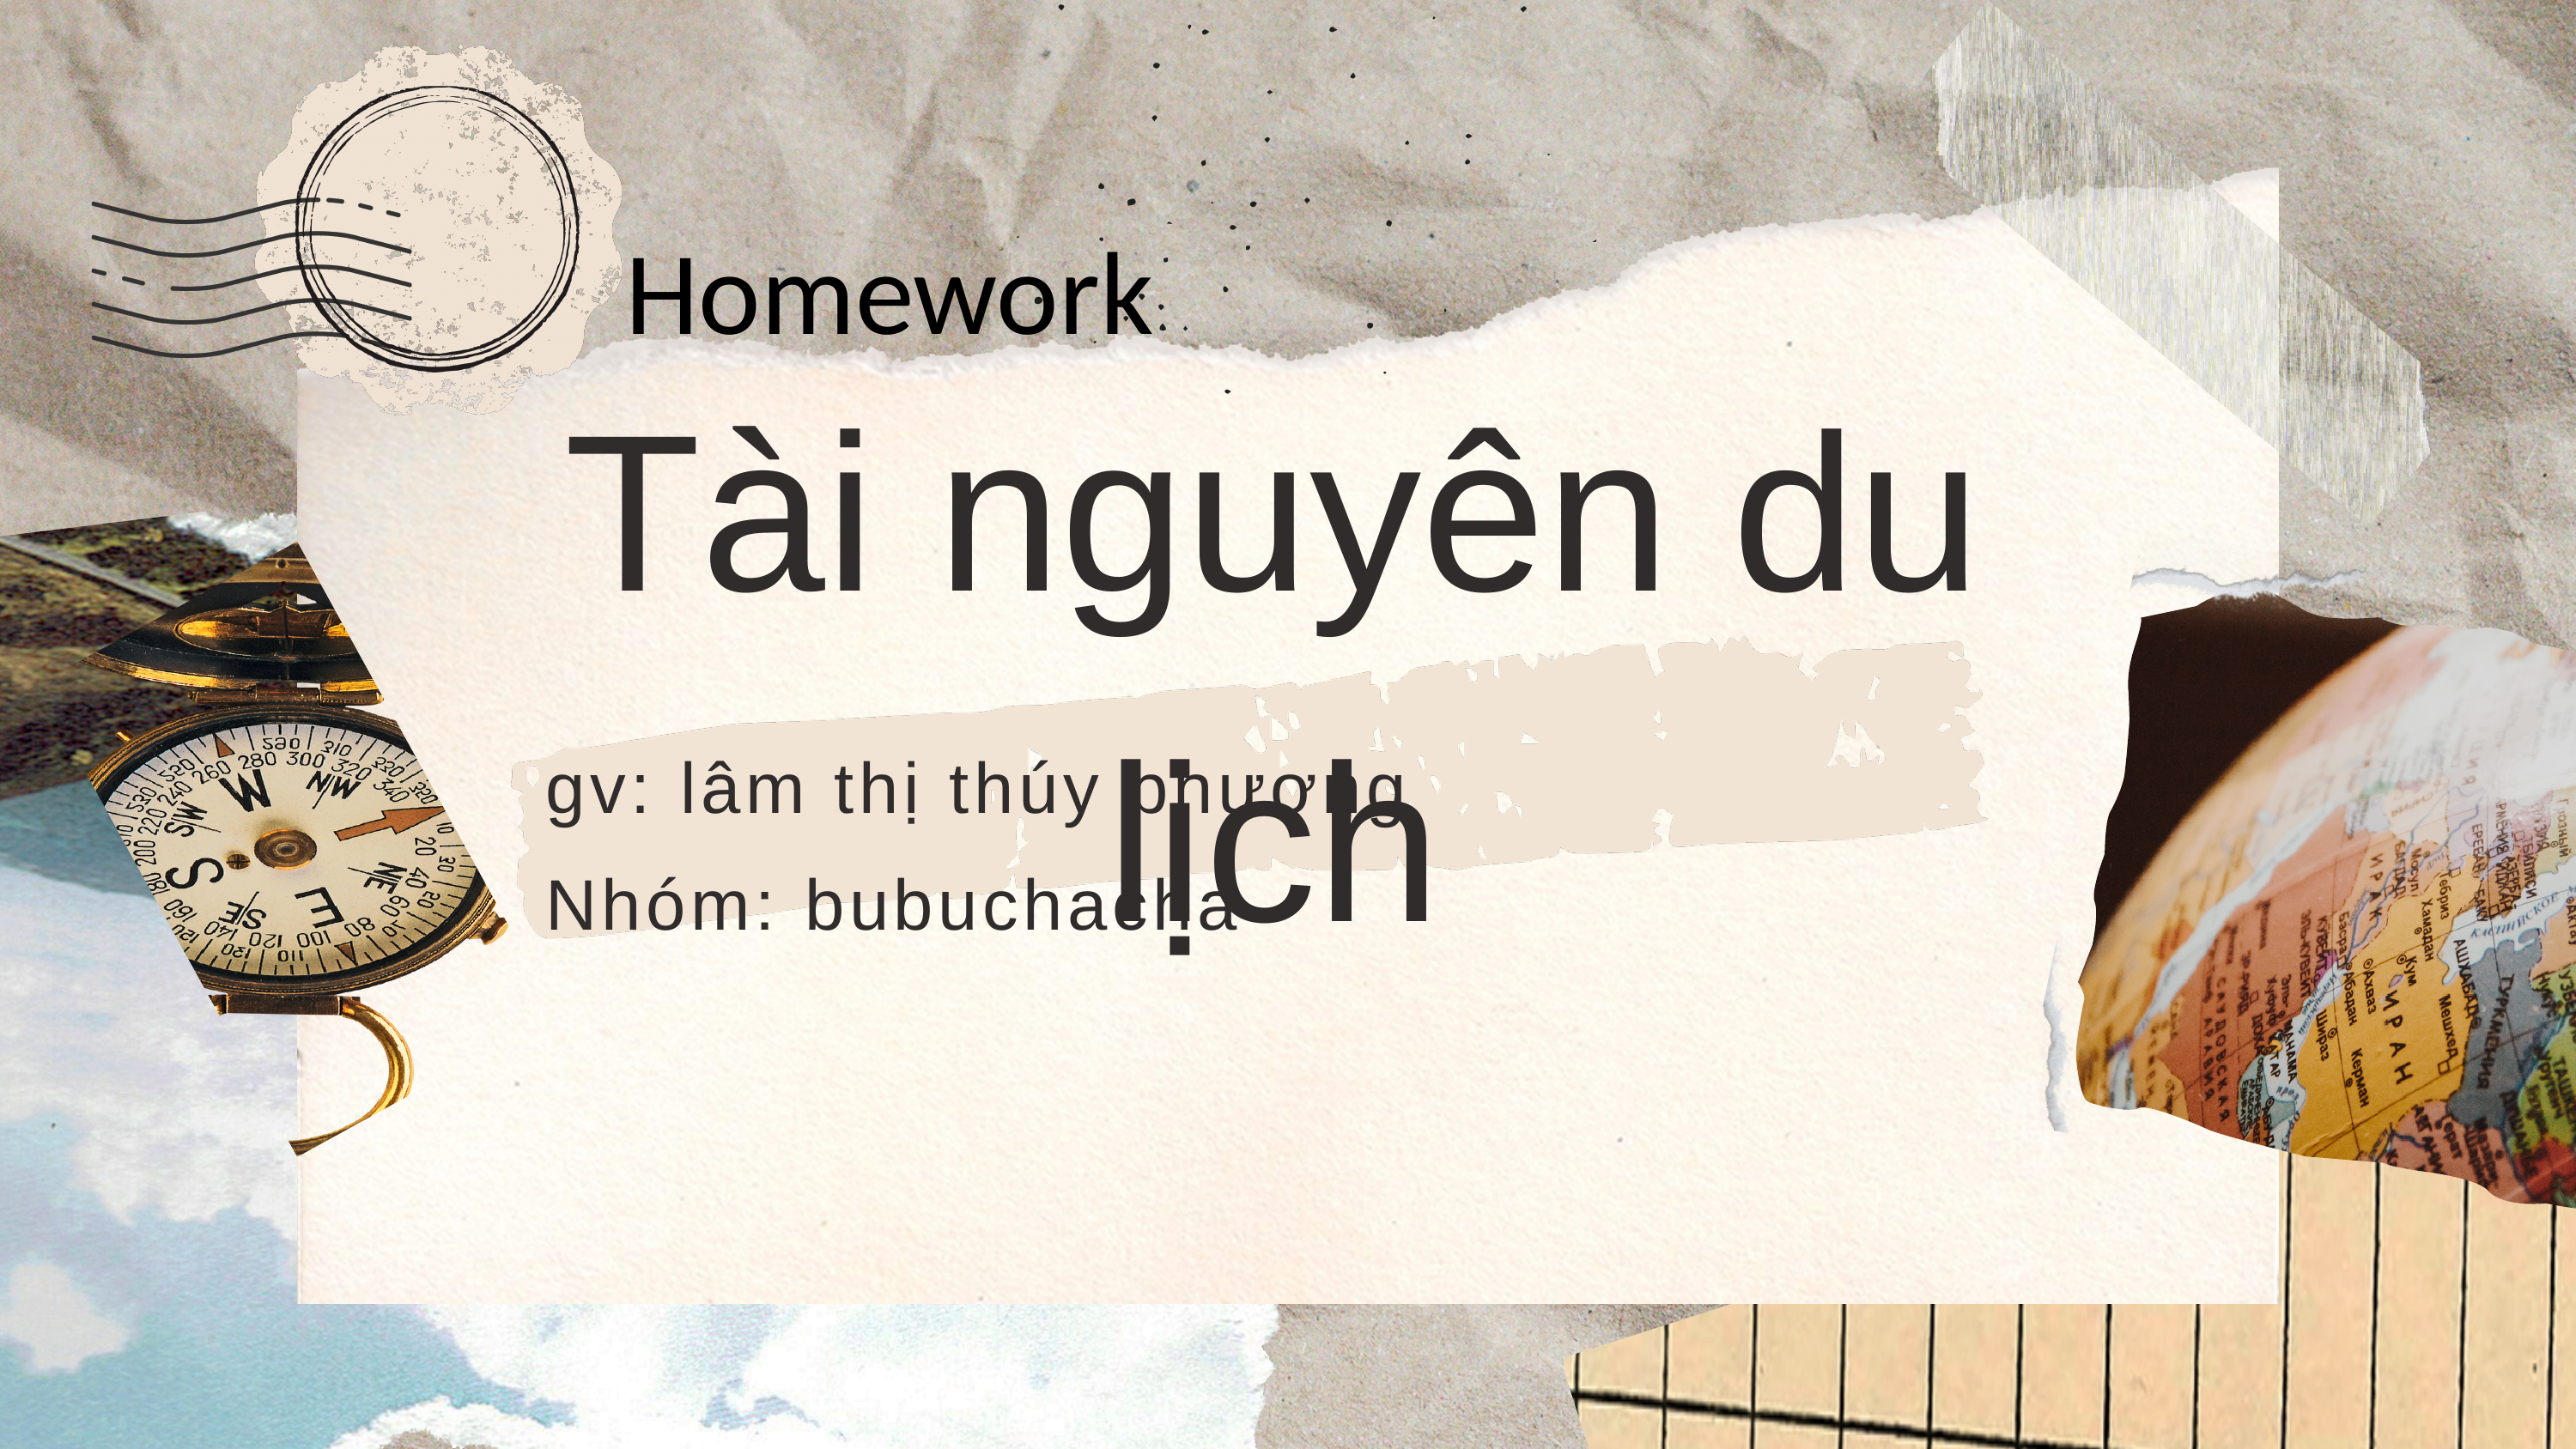

Homework
Tài nguyên du lịch

gv: lâm thị thúy phượng
Nhóm: bubuchacha